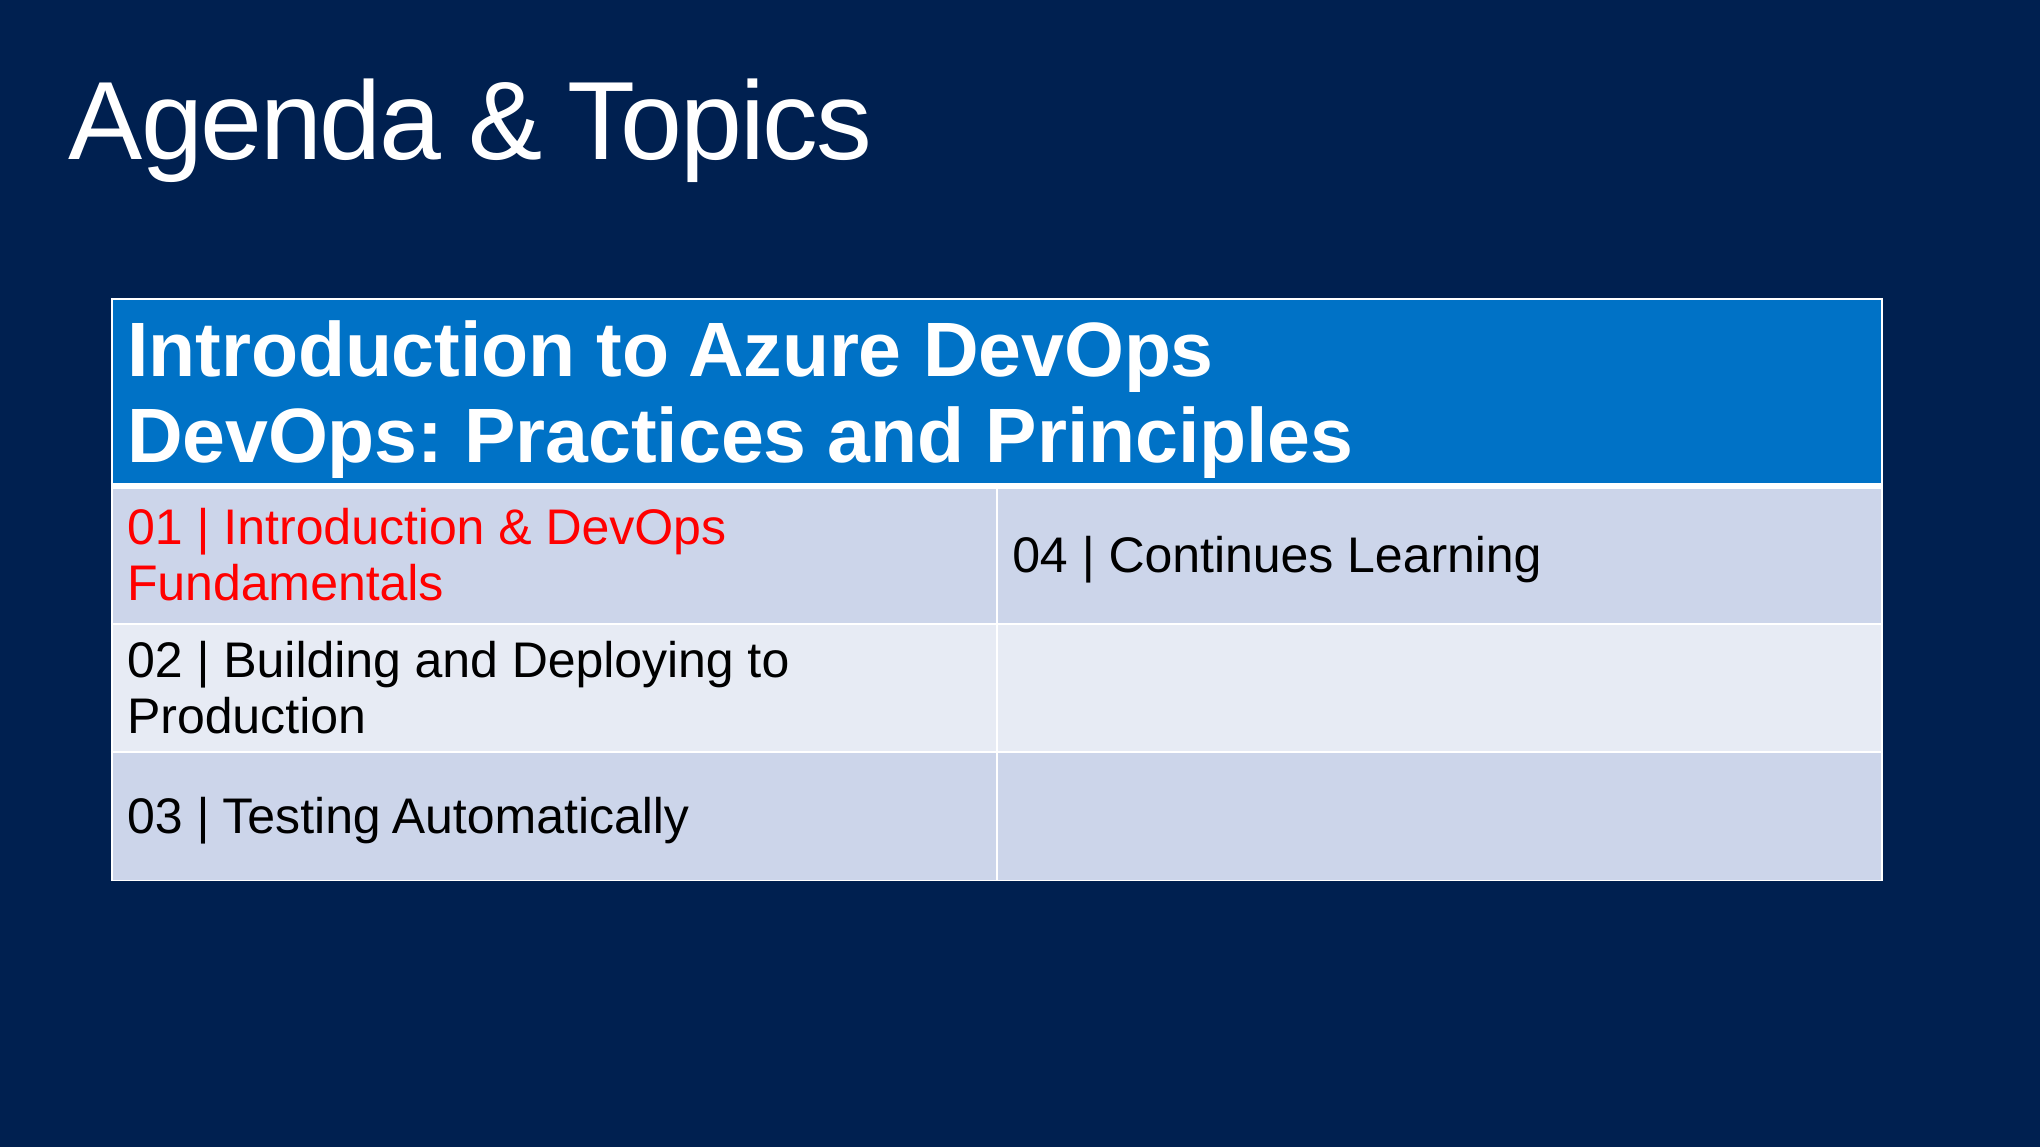

# Agenda & Topics
| Introduction to Azure DevOps DevOps: Practices and Principles |  |
| --- | --- |
| 01 | Introduction & DevOps Fundamentals | 04 | Continues Learning |
| 02 | Building and Deploying to Production |  |
| 03 | Testing Automatically |  |